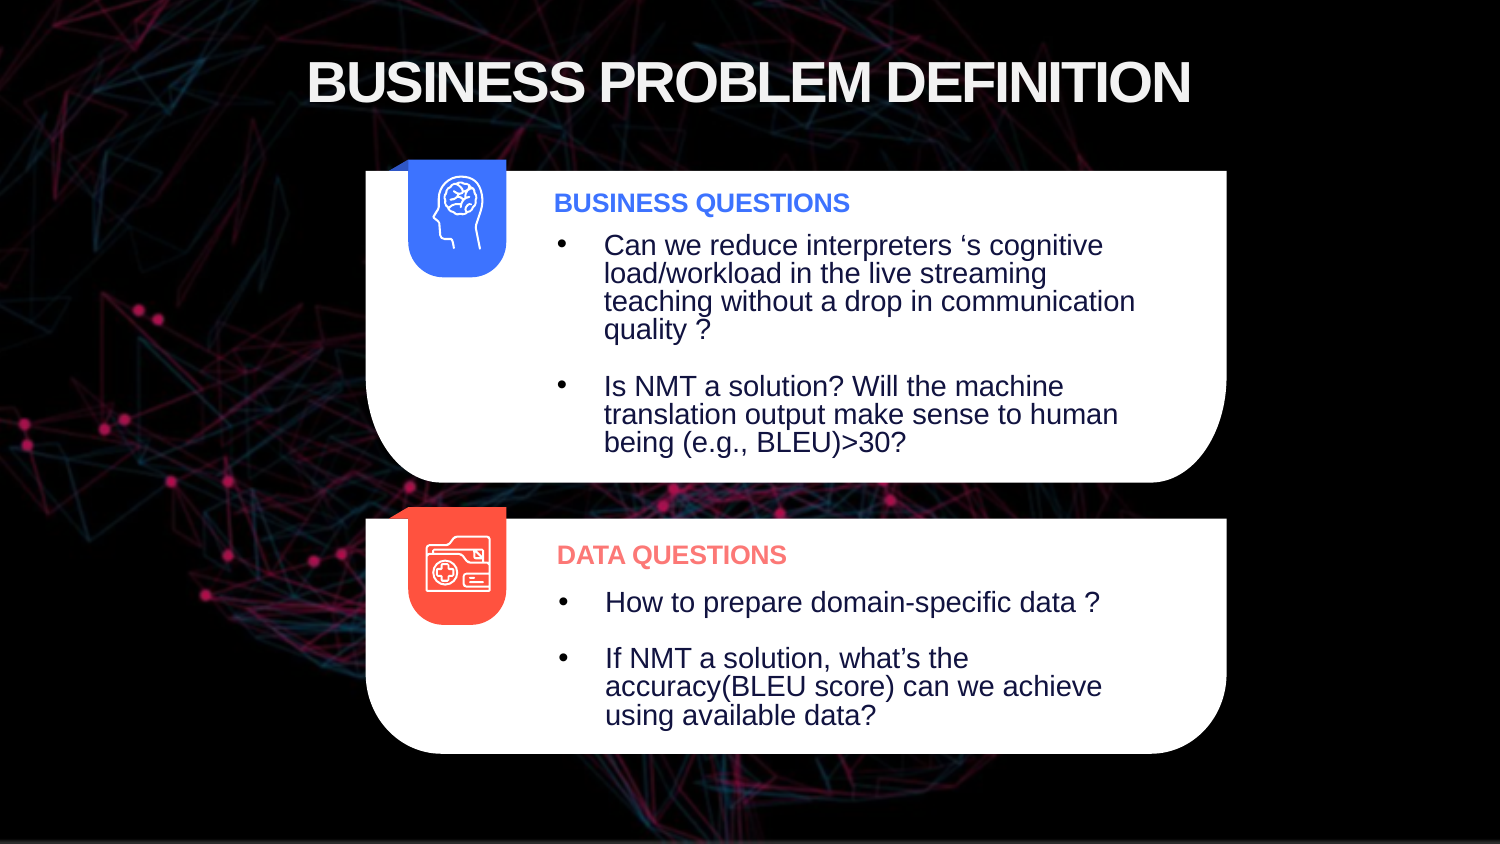

BUSINESS PROBLEM DEFINITION

BUSINESS QUESTIONS
Can we reduce interpreters ‘s cognitive  load/workload in the live streaming teaching without a drop in communication quality ?

Is NMT a solution? Will the machine translation output make sense to human being (e.g., BLEU)>30?

DATA QUESTIONS

How to prepare domain-specific data ?

If NMT a solution, what’s the accuracy(BLEU score) can we achieve using available data?